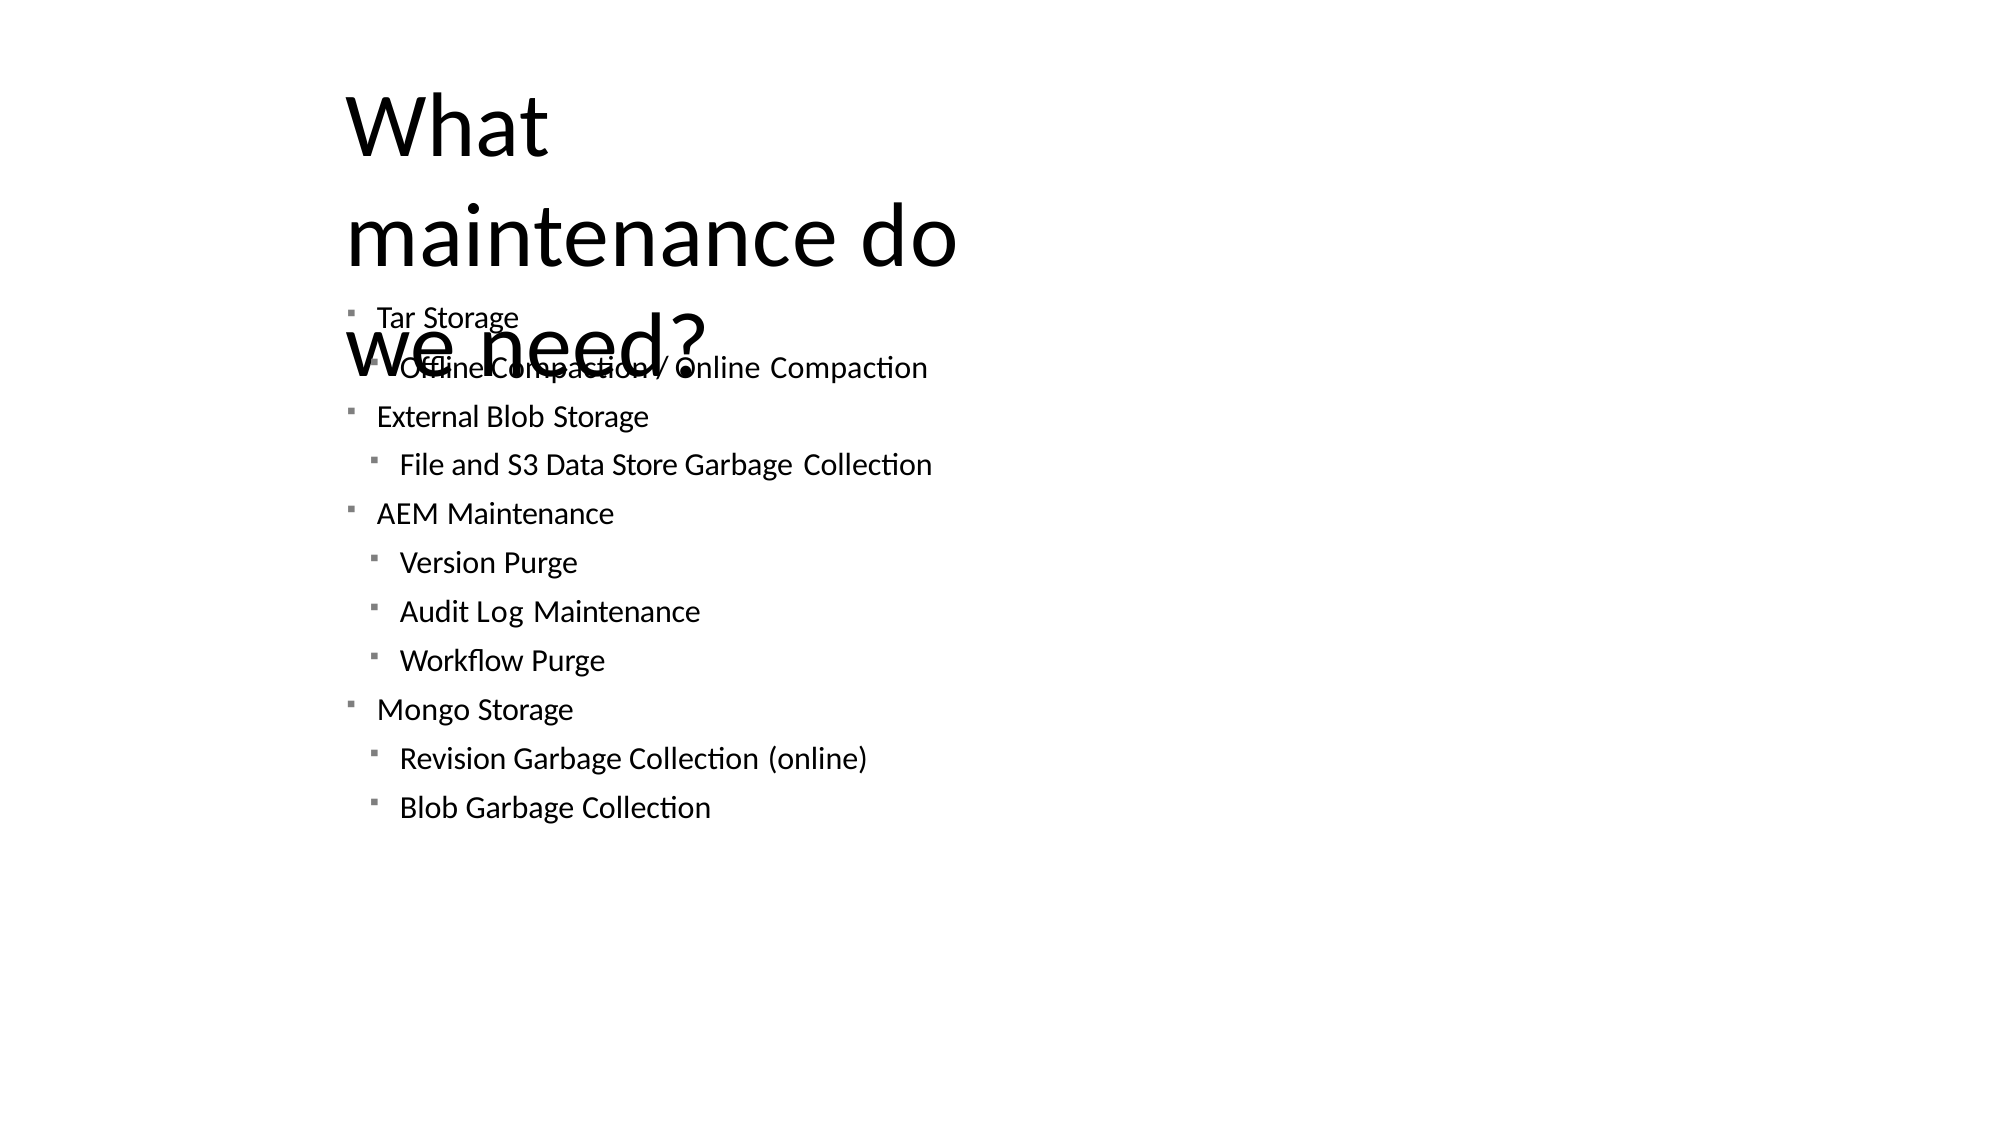

# What maintenance do we need?
Tar Storage
Offline Compaction / Online Compaction
External Blob Storage
File and S3 Data Store Garbage Collection
AEM Maintenance
Version Purge
Audit Log Maintenance
Workflow Purge
Mongo Storage
Revision Garbage Collection (online)
Blob Garbage Collection
© 2017 Adobe Systems Incorporated. All Rights Reserved. Adobe Confidential.
253